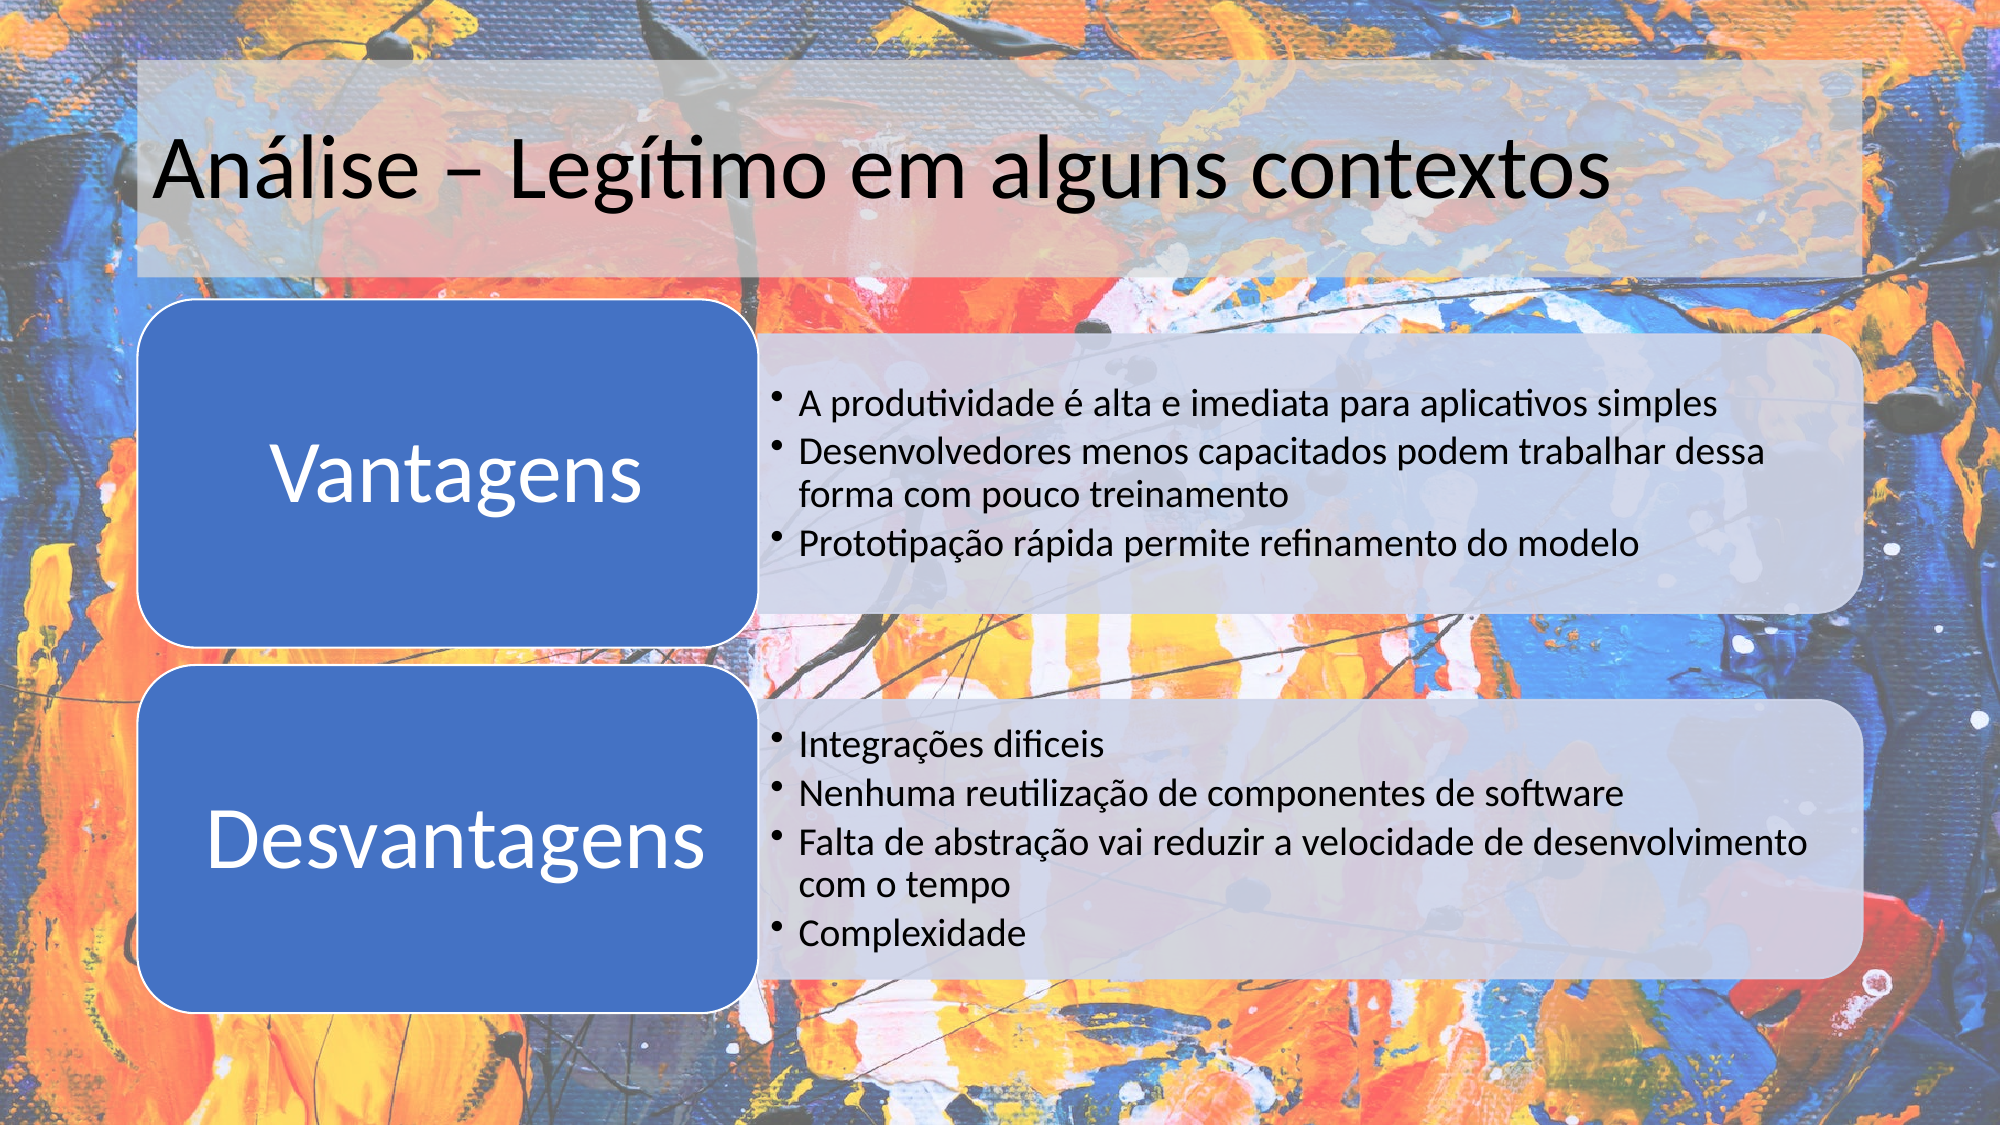

# Análise – Legítimo em alguns contextos
A produtividade é alta e imediata para aplicativos simples
Desenvolvedores menos capacitados podem trabalhar dessa forma com pouco treinamento
Prototipação rápida permite refinamento do modelo
Vantagens
Integrações dificeis
Nenhuma reutilização de componentes de software
Falta de abstração vai reduzir a velocidade de desenvolvimento com o tempo
Complexidade
Desvantagens